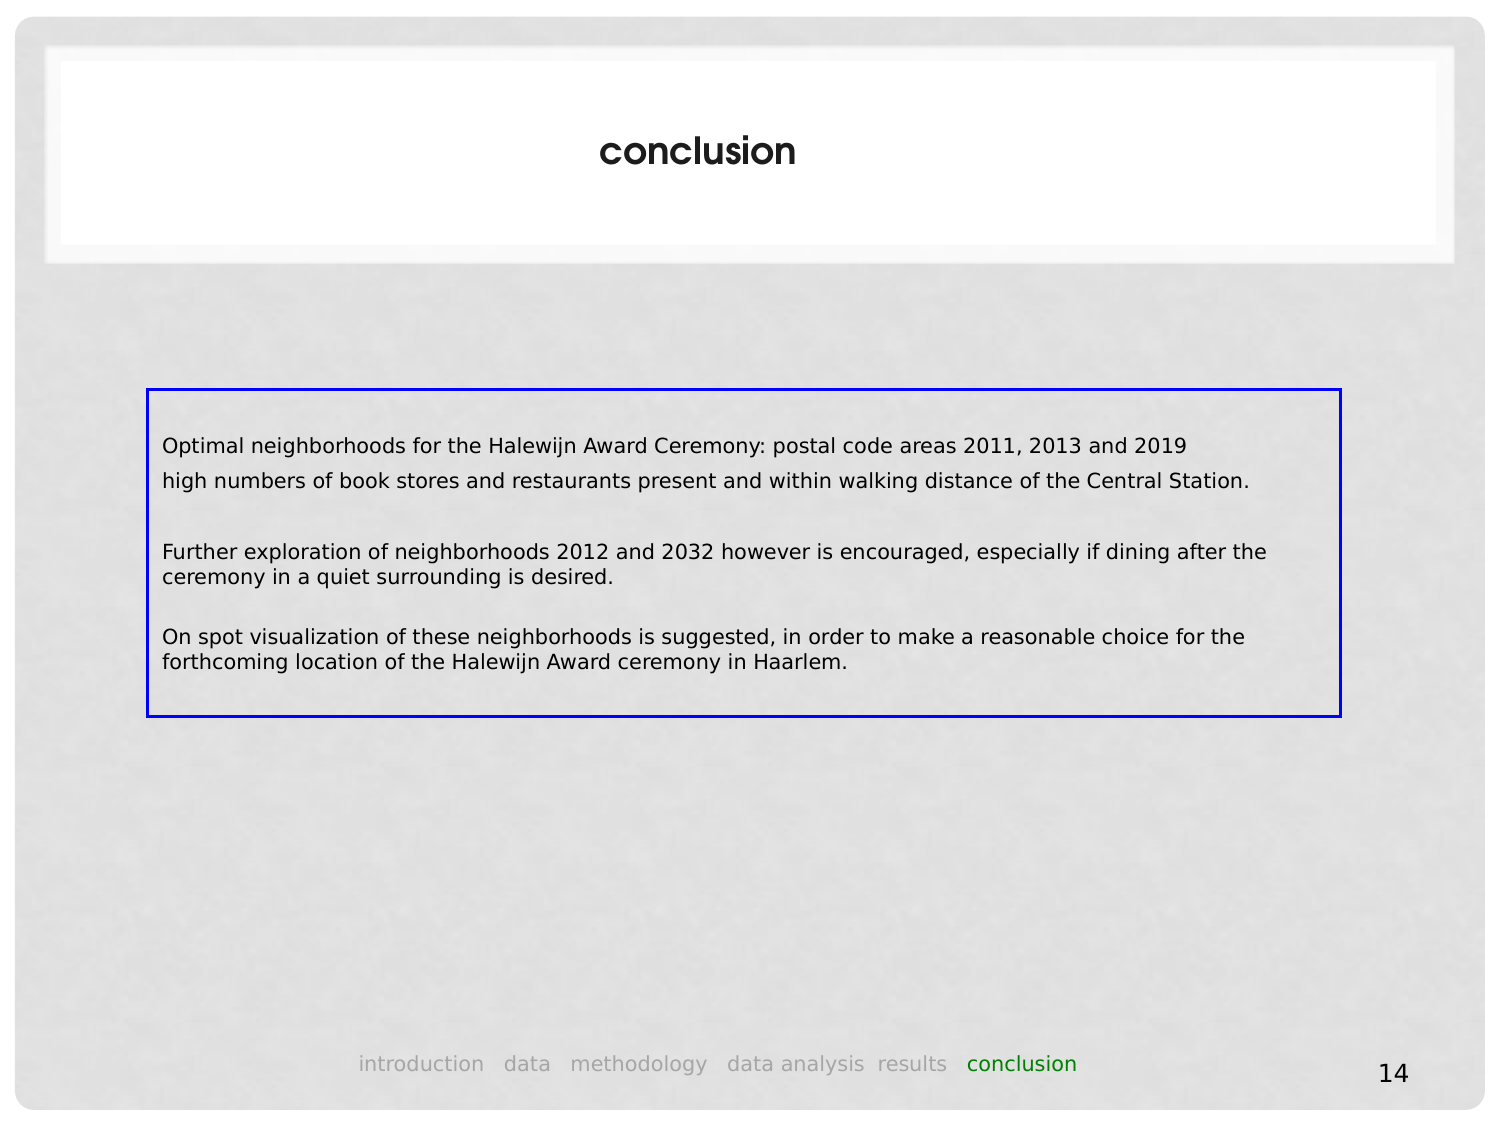

conclusion

Optimal neighborhoods for the Halewijn Award Ceremony: postal code areas 2011, 2013 and 2019
high numbers of book stores and restaurants present and within walking distance of the Central Station.

Further exploration of neighborhoods 2012 and 2032 however is encouraged, especially if dining after the ceremony in a quiet surrounding is desired.
On spot visualization of these neighborhoods is suggested, in order to make a reasonable choice for the forthcoming location of the Halewijn Award ceremony in Haarlem.

introduction   data   methodology   data analysis  results   conclusion
14